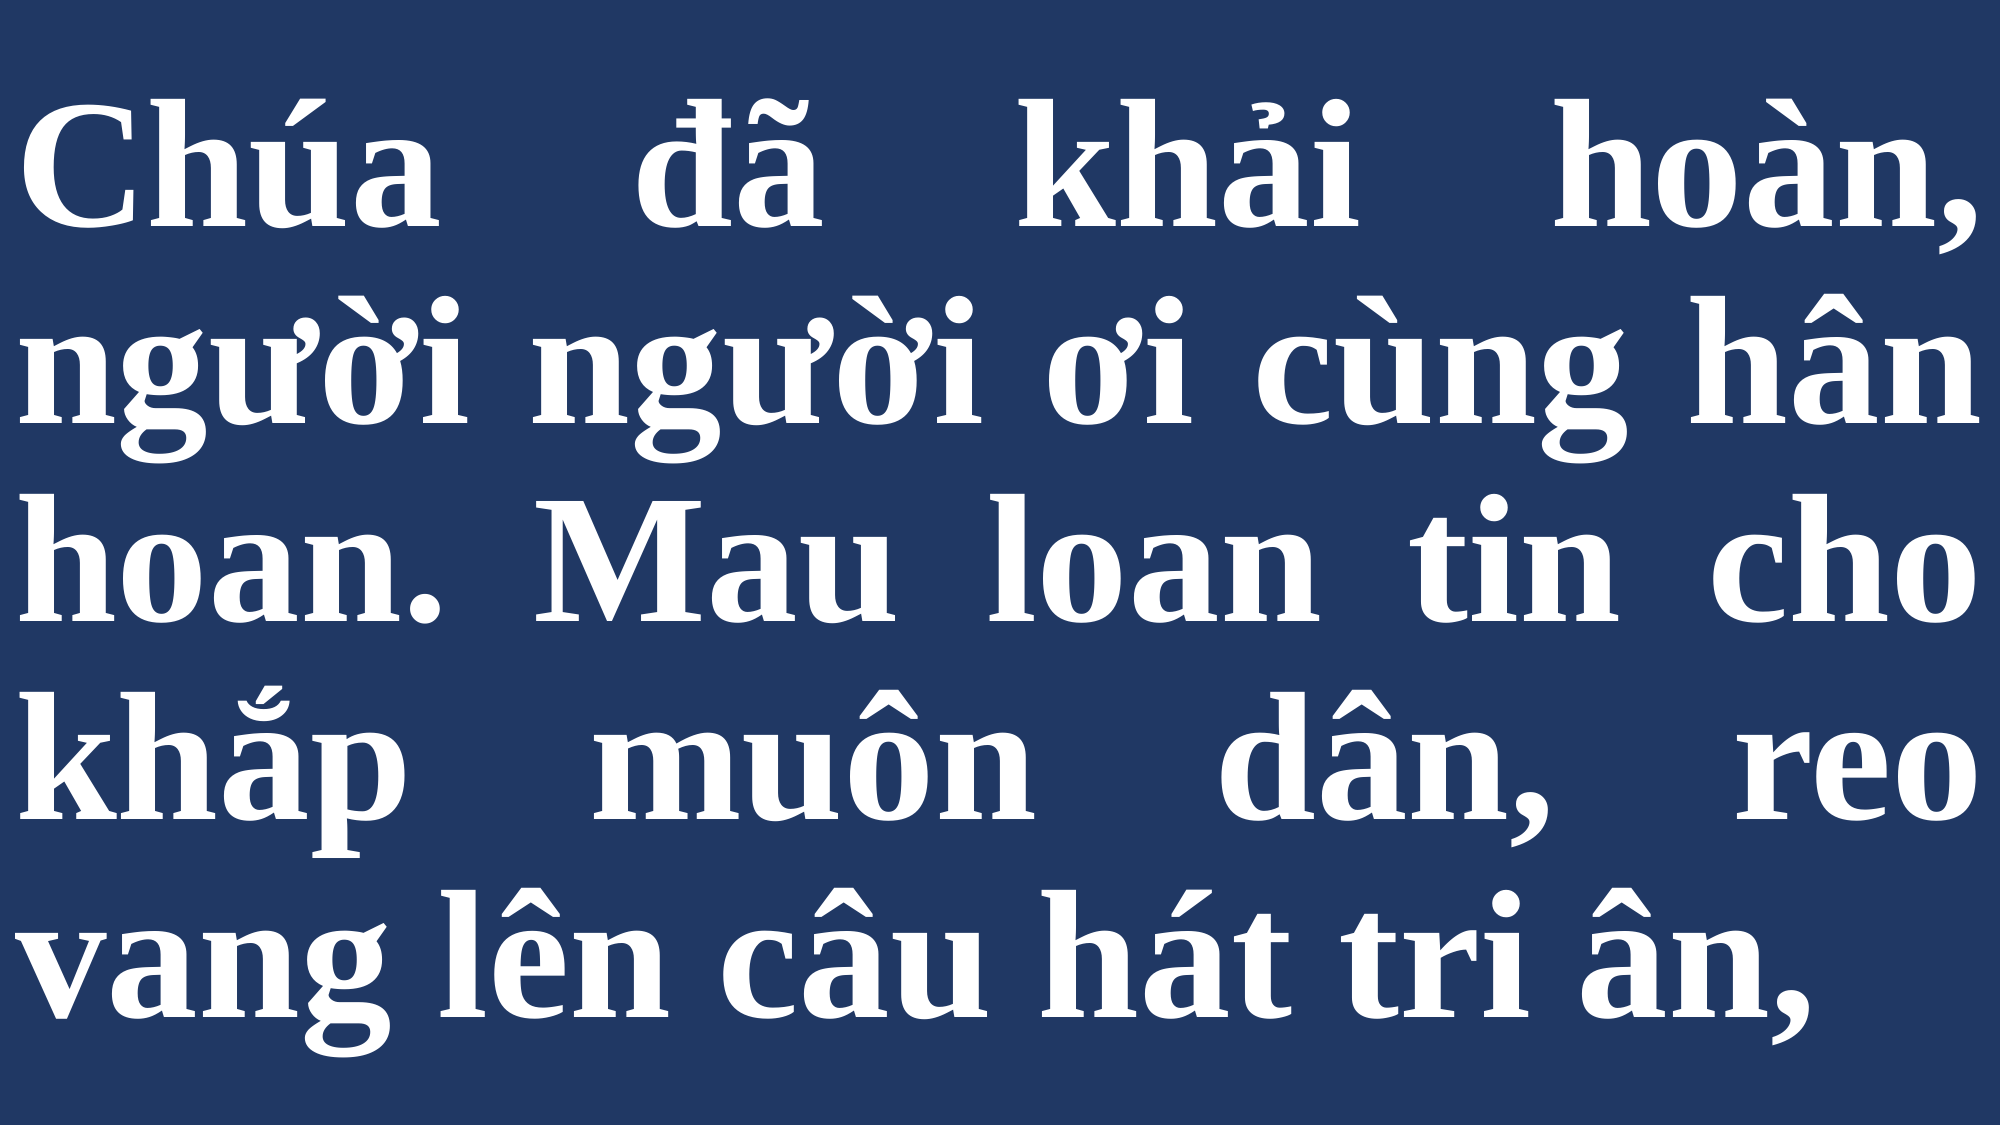

# Chúa đã khải hoàn, người người ơi cùng hân hoan. Mau loan tin cho khắp muôn dân, reo vang lên câu hát tri ân,